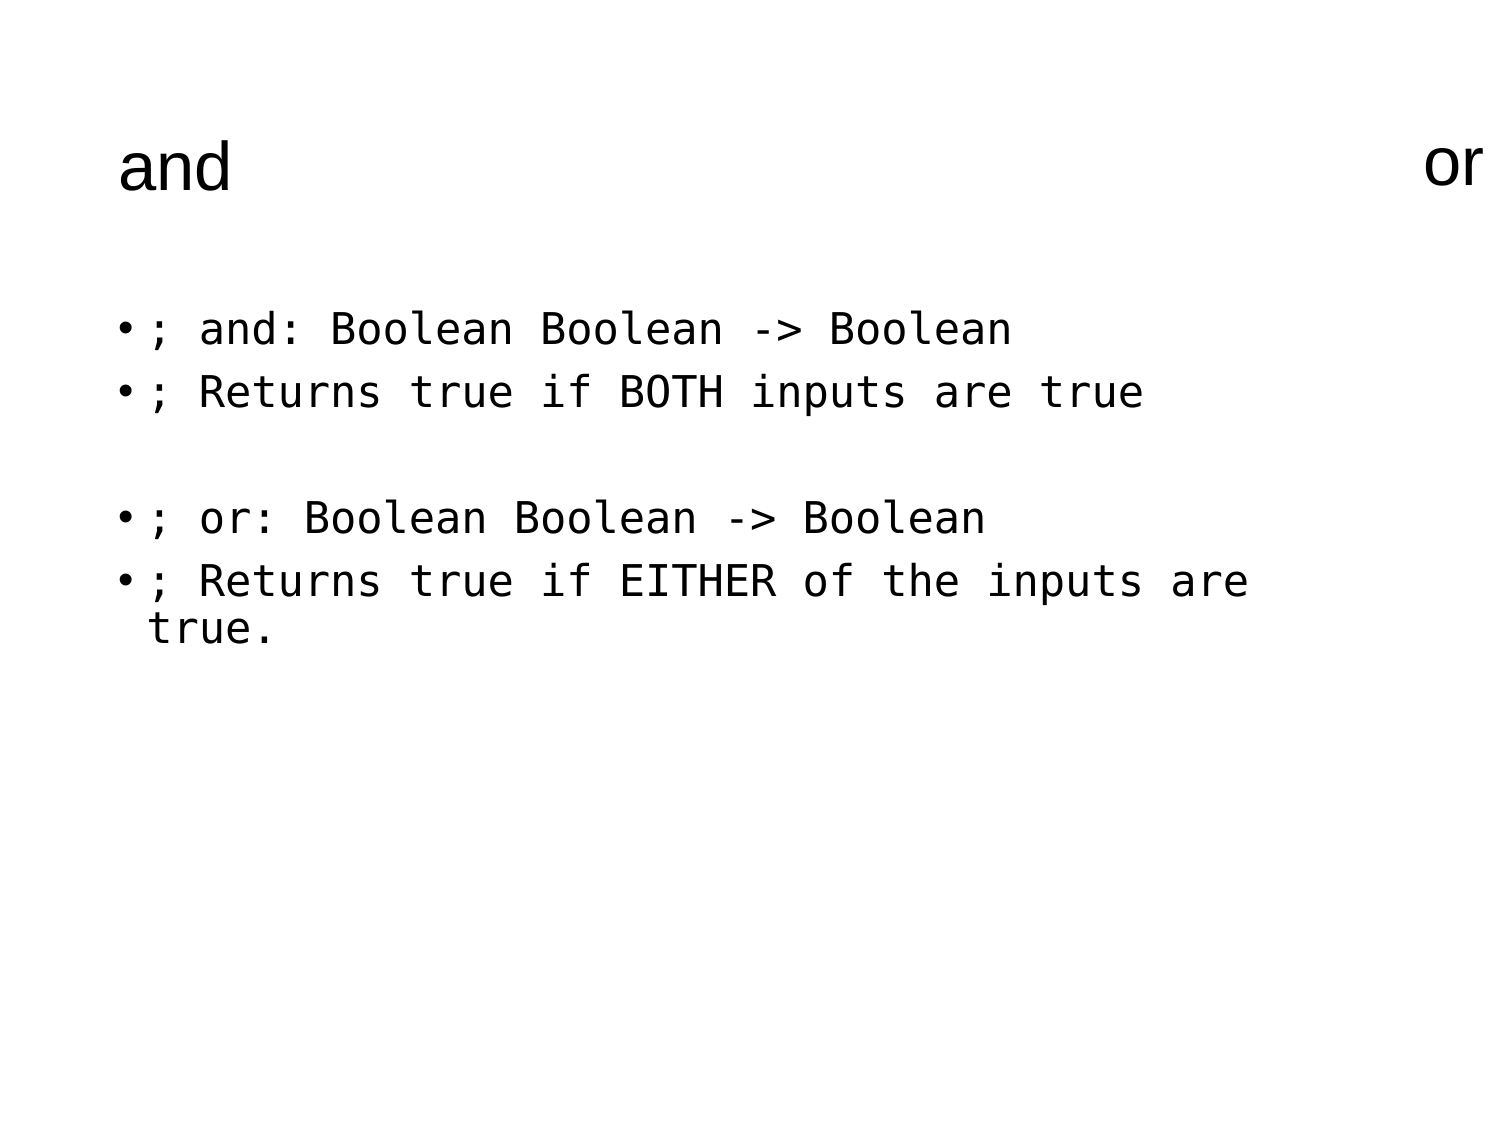

or
# and
; and: Boolean Boolean -> Boolean
; Returns true if BOTH inputs are true

; or: Boolean Boolean -> Boolean
; Returns true if EITHER of the inputs are true.